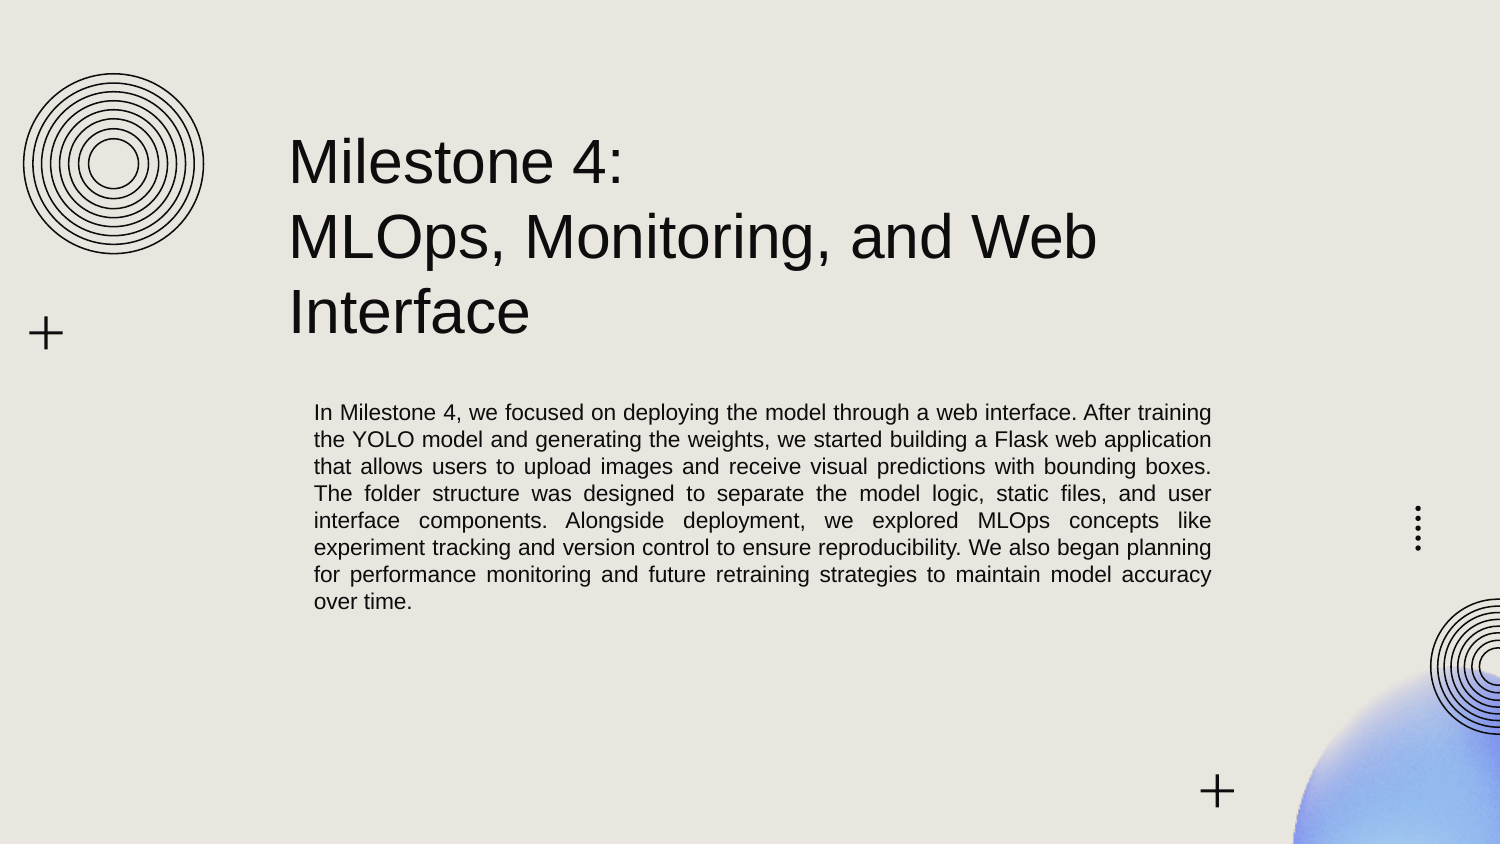

# Milestone 4: MLOps, Monitoring, and Web Interface
In Milestone 4, we focused on deploying the model through a web interface. After training the YOLO model and generating the weights, we started building a Flask web application that allows users to upload images and receive visual predictions with bounding boxes. The folder structure was designed to separate the model logic, static files, and user interface components. Alongside deployment, we explored MLOps concepts like experiment tracking and version control to ensure reproducibility. We also began planning for performance monitoring and future retraining strategies to maintain model accuracy over time.